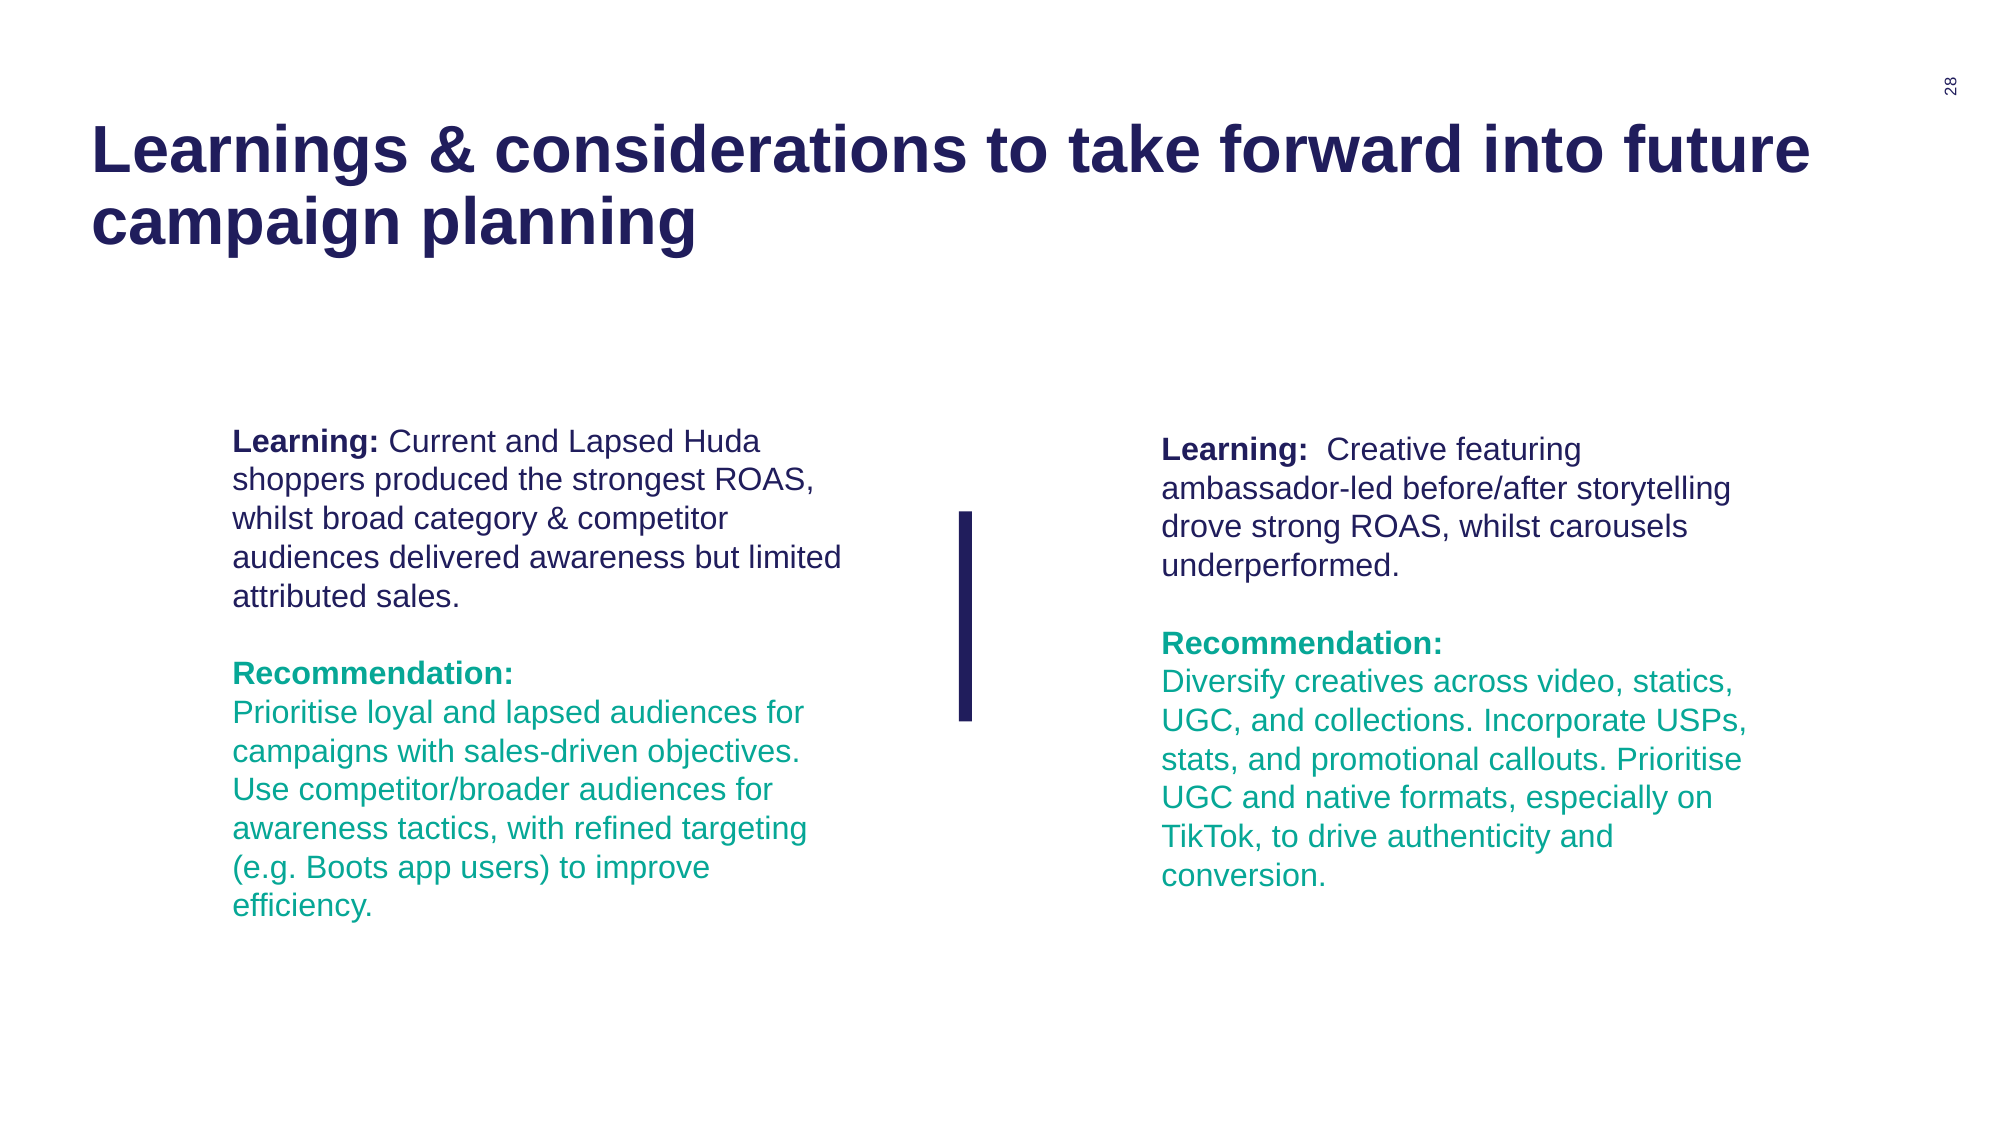

28
# Learnings & considerations to take forward into future campaign planning
Learning: Current and Lapsed Huda shoppers produced the strongest ROAS, whilst broad category & competitor audiences delivered awareness but limited attributed sales.

Recommendation:
Prioritise loyal and lapsed audiences for campaigns with sales-driven objectives. Use competitor/broader audiences for awareness tactics, with refined targeting (e.g. Boots app users) to improve efficiency.
Learning:  Creative featuring ambassador-led before/after storytelling drove strong ROAS, whilst carousels underperformed.

Recommendation:
Diversify creatives across video, statics, UGC, and collections. Incorporate USPs, stats, and promotional callouts. Prioritise UGC and native formats, especially on TikTok, to drive authenticity and conversion.